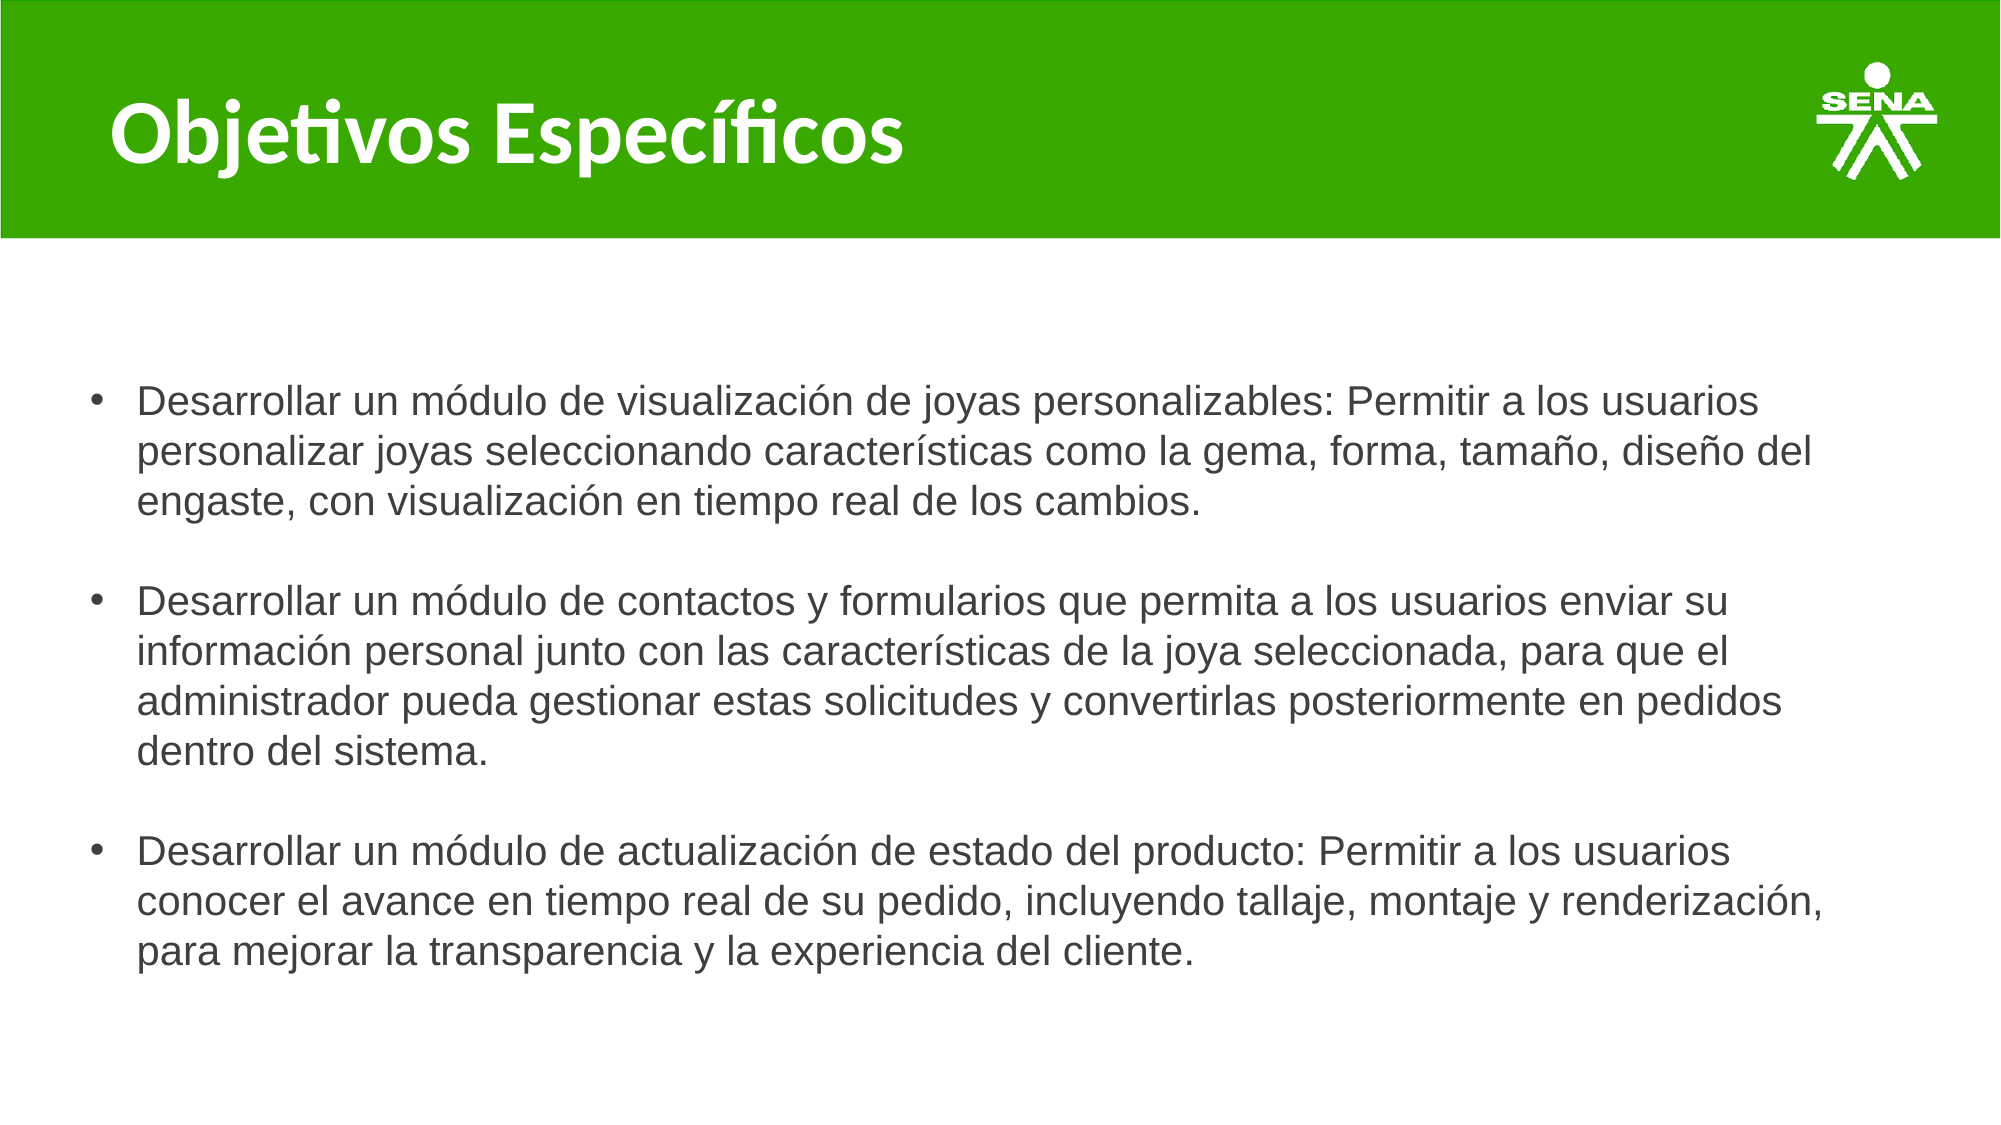

# Objetivos Específicos
Desarrollar un módulo de visualización de joyas personalizables: Permitir a los usuarios personalizar joyas seleccionando características como la gema, forma, tamaño, diseño del engaste, con visualización en tiempo real de los cambios.
Desarrollar un módulo de contactos y formularios que permita a los usuarios enviar su información personal junto con las características de la joya seleccionada, para que el administrador pueda gestionar estas solicitudes y convertirlas posteriormente en pedidos dentro del sistema.
Desarrollar un módulo de actualización de estado del producto: Permitir a los usuarios conocer el avance en tiempo real de su pedido, incluyendo tallaje, montaje y renderización, para mejorar la transparencia y la experiencia del cliente.